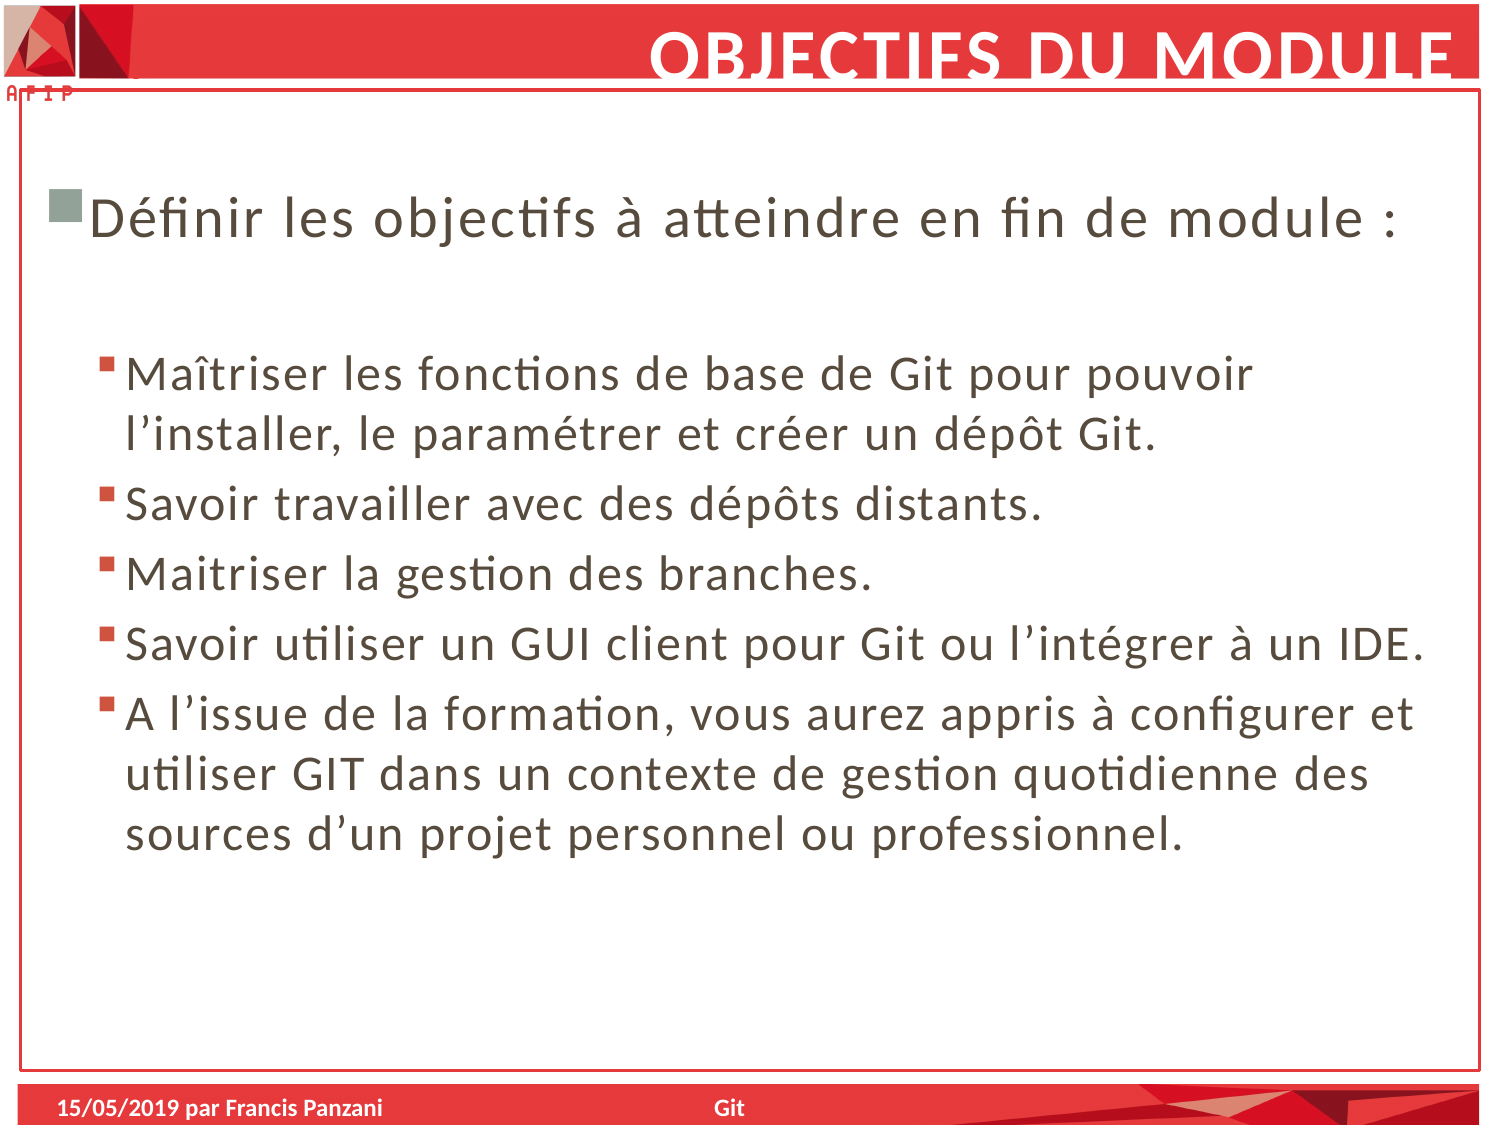

# Objectifs du module

Définir les objectifs à atteindre en fin de module :

Maîtriser les fonctions de base de Git pour pouvoir l’installer, le paramétrer et créer un dépôt Git.
Savoir travailler avec des dépôts distants.
Maitriser la gestion des branches.
Savoir utiliser un GUI client pour Git ou l’intégrer à un IDE.
A l’issue de la formation, vous aurez appris à configurer et utiliser GIT dans un contexte de gestion quotidienne des sources d’un projet personnel ou professionnel.
15/05/2019 par Francis Panzani
Git